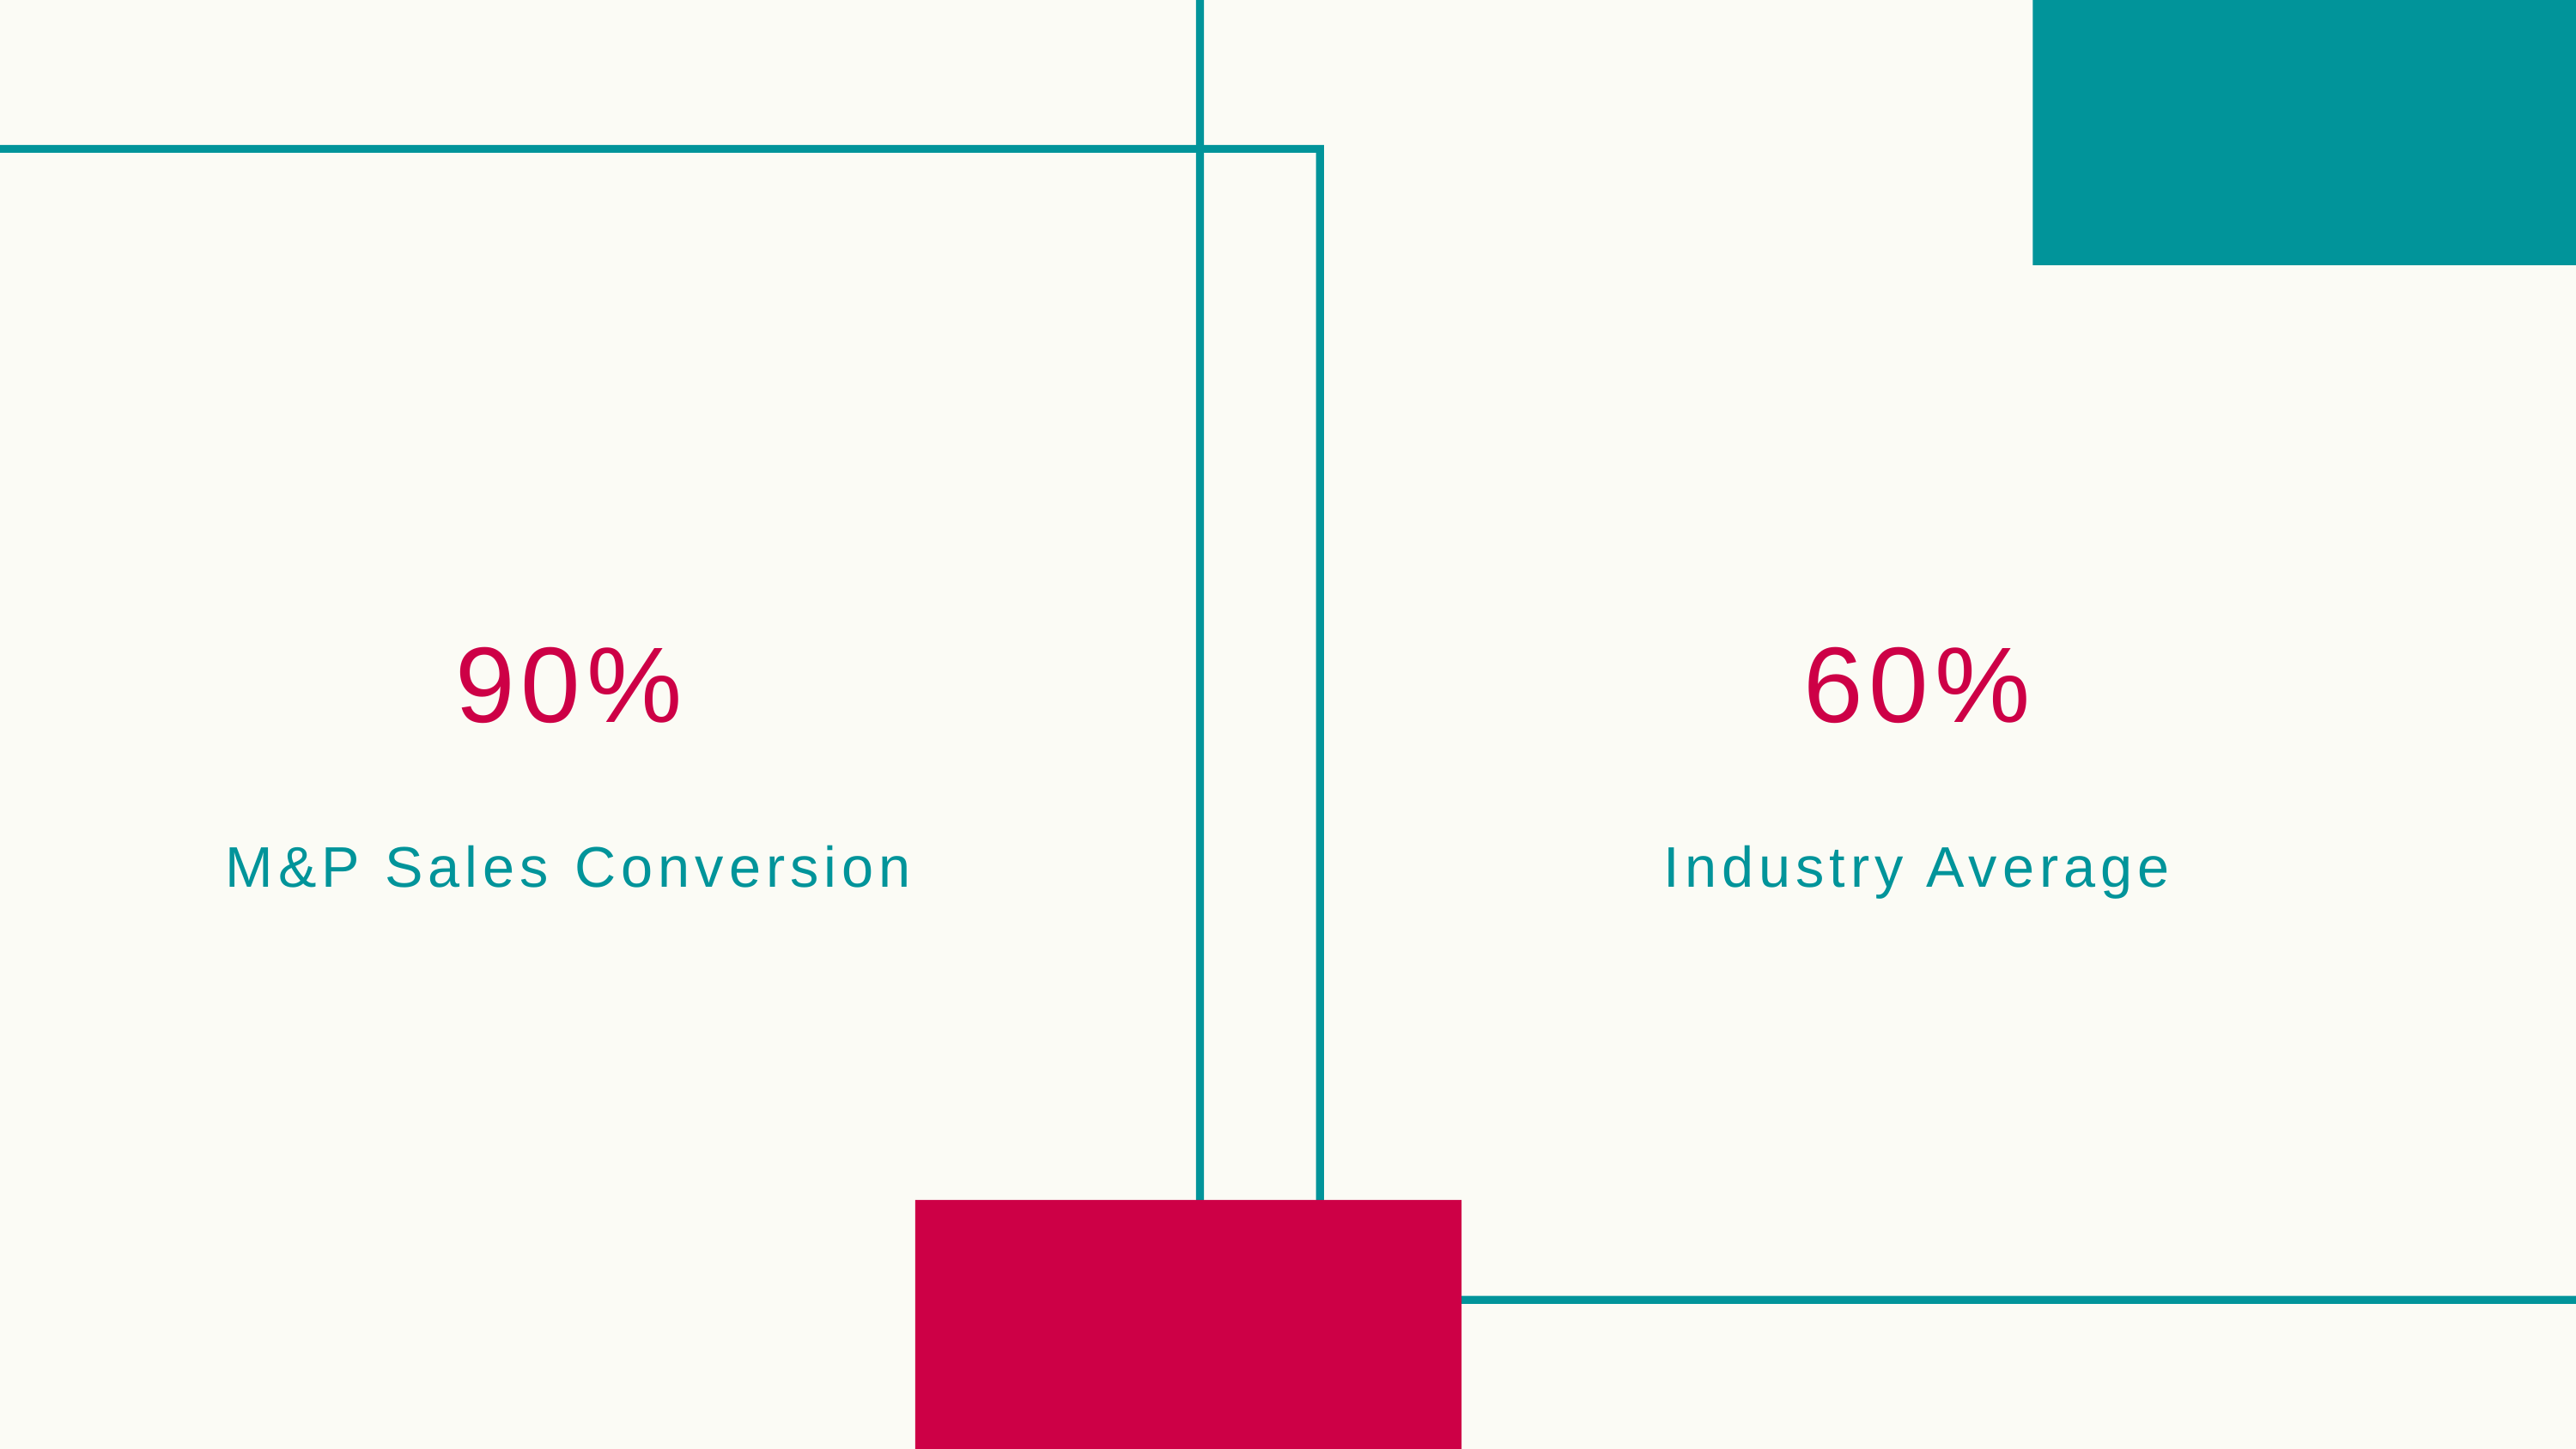

90%
M&P Sales Conversion
60%
Industry Average